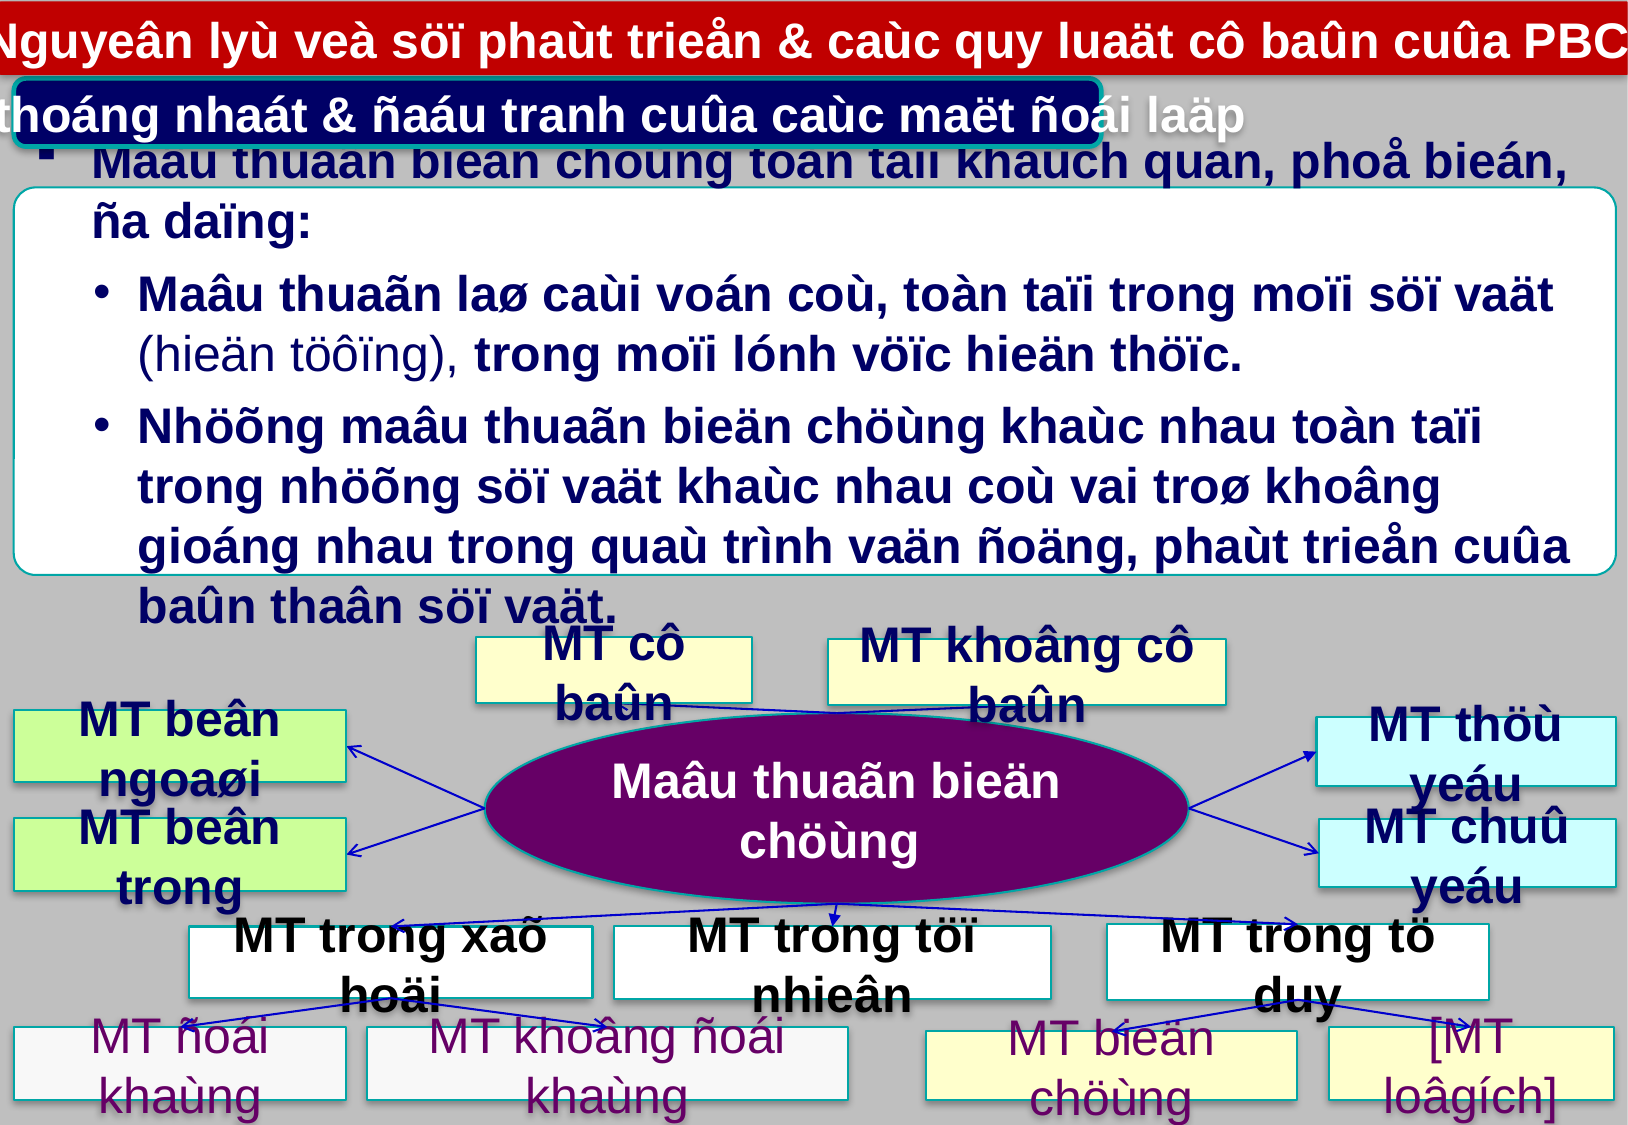

2. Nguyeân lyù veà söï phaùt trieån & caùc quy luaät cô baûn cuûa PBCDV
c) QL thoáng nhaát & ñaáu tranh cuûa caùc maët ñoái laäp
Maâu thuaãn bieän chöùng toàn taïi khaùch quan, phoå bieán, ña daïng:
Maâu thuaãn laø caùi voán coù, toàn taïi trong moïi söï vaät (hieän töôïng), trong moïi lónh vöïc hieän thöïc.
Nhöõng maâu thuaãn bieän chöùng khaùc nhau toàn taïi trong nhöõng söï vaät khaùc nhau coù vai troø khoâng gioáng nhau trong quaù trình vaän ñoäng, phaùt trieån cuûa baûn thaân söï vaät.
MT cô baûn
MT khoâng cô baûn
MT beân ngoaøi
MT thöù yeáu
Maâu thuaãn bieän chöùng
MT beân trong
MT chuû yeáu
MT trong tö duy
MT trong xaõ hoäi
MT trong töï nhieân
[MT loâgích]
MT ñoái khaùng
MT khoâng ñoái khaùng
MT bieän chöùng